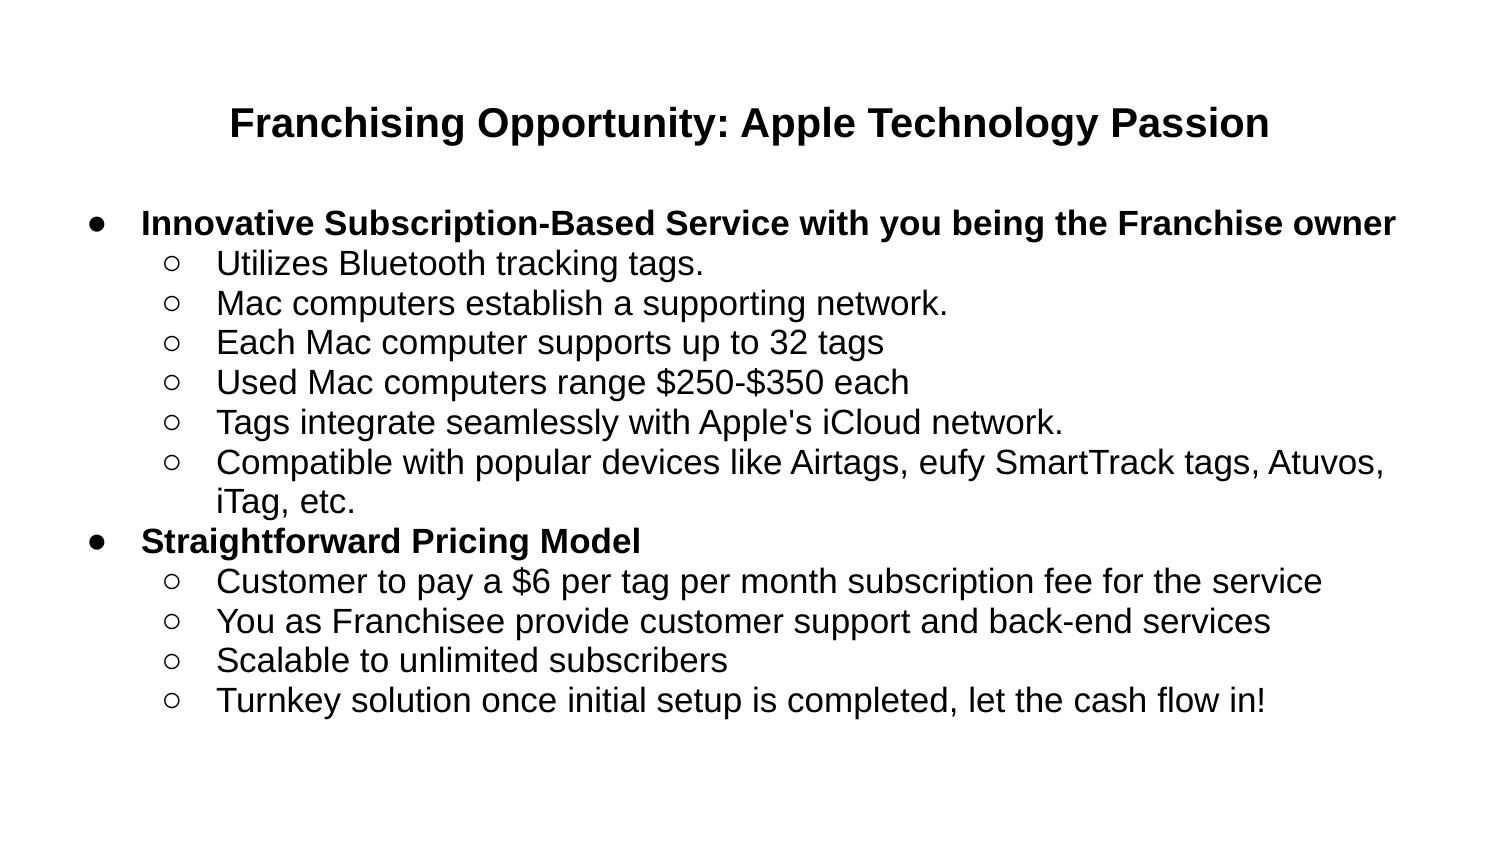

# Franchising Opportunity: Apple Technology Passion

Innovative Subscription-Based Service with you being the Franchise owner
Utilizes Bluetooth tracking tags.
Mac computers establish a supporting network.
Each Mac computer supports up to 32 tags
Used Mac computers range $250-$350 each
Tags integrate seamlessly with Apple's iCloud network.
Compatible with popular devices like Airtags, eufy SmartTrack tags, Atuvos, iTag, etc.
Straightforward Pricing Model
Customer to pay a $6 per tag per month subscription fee for the service
You as Franchisee provide customer support and back-end services
Scalable to unlimited subscribers
Turnkey solution once initial setup is completed, let the cash flow in!